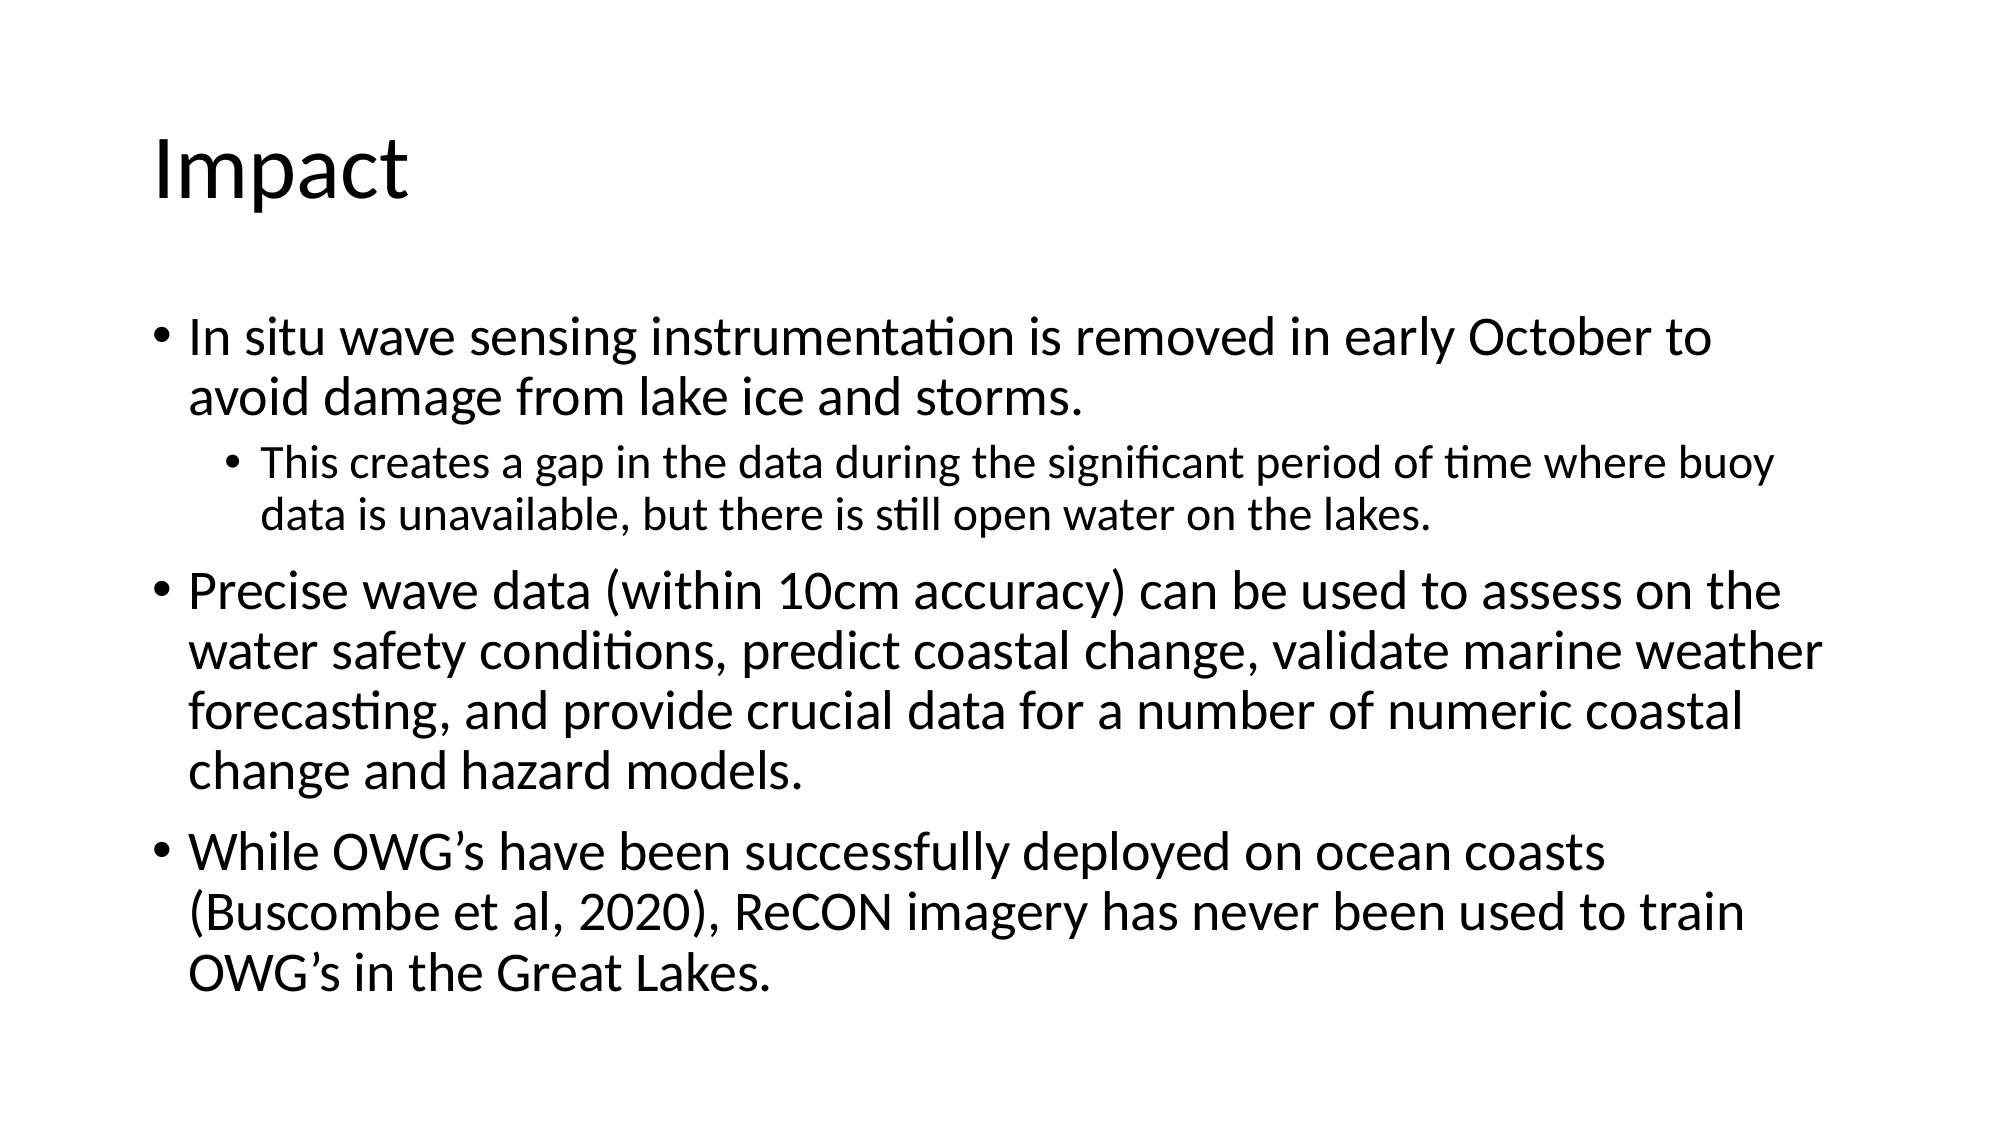

# Impact
In situ wave sensing instrumentation is removed in early October to avoid damage from lake ice and storms.
This creates a gap in the data during the significant period of time where buoy data is unavailable, but there is still open water on the lakes.
Precise wave data (within 10cm accuracy) can be used to assess on the water safety conditions, predict coastal change, validate marine weather forecasting, and provide crucial data for a number of numeric coastal change and hazard models.
While OWG’s have been successfully deployed on ocean coasts (Buscombe et al, 2020), ReCON imagery has never been used to train OWG’s in the Great Lakes.